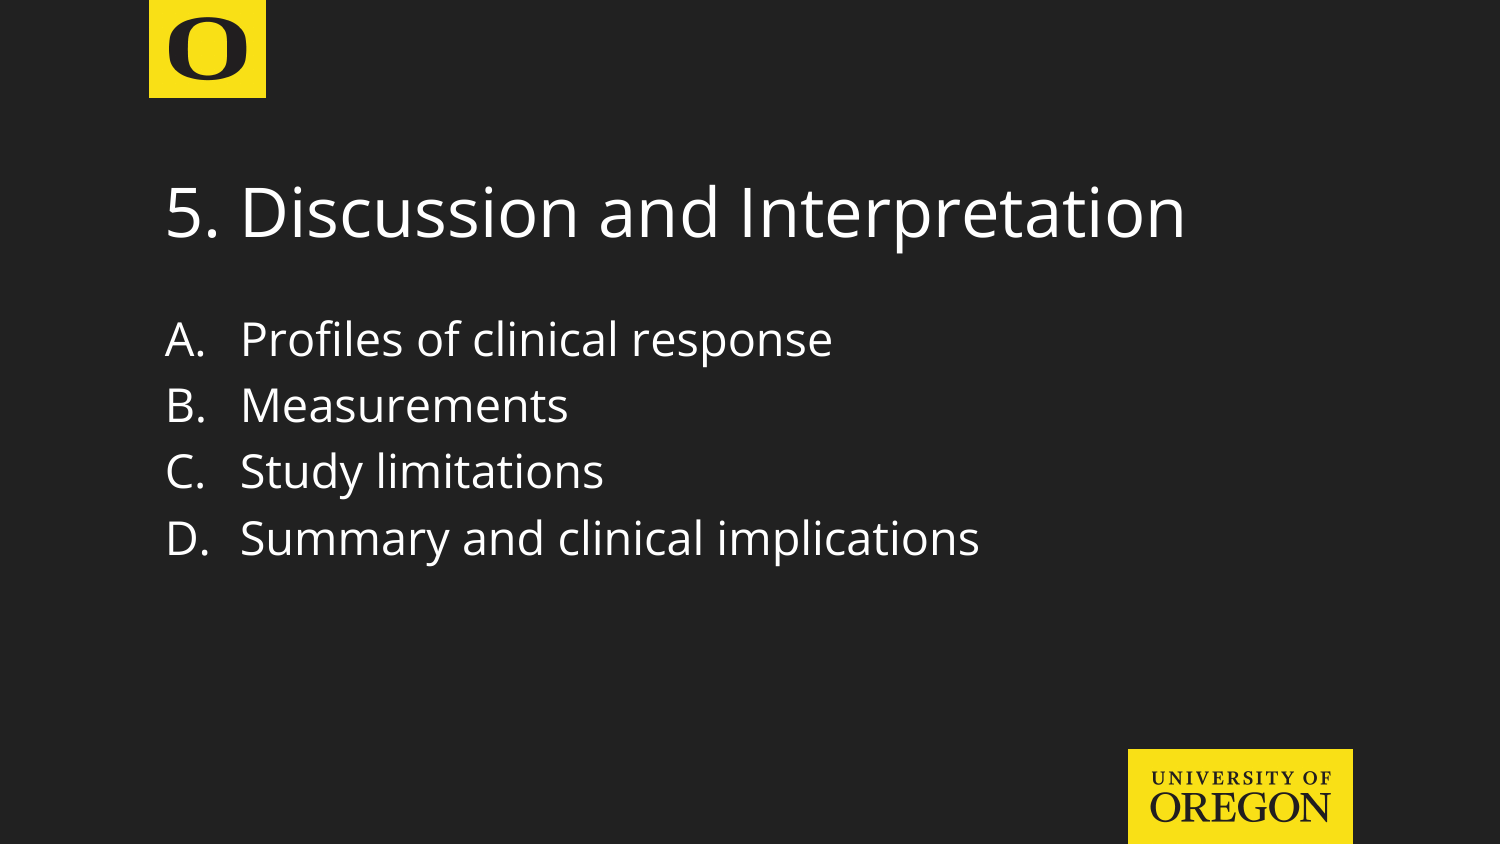

# 5. Discussion and Interpretation
Profiles of clinical response
Measurements
Study limitations
Summary and clinical implications